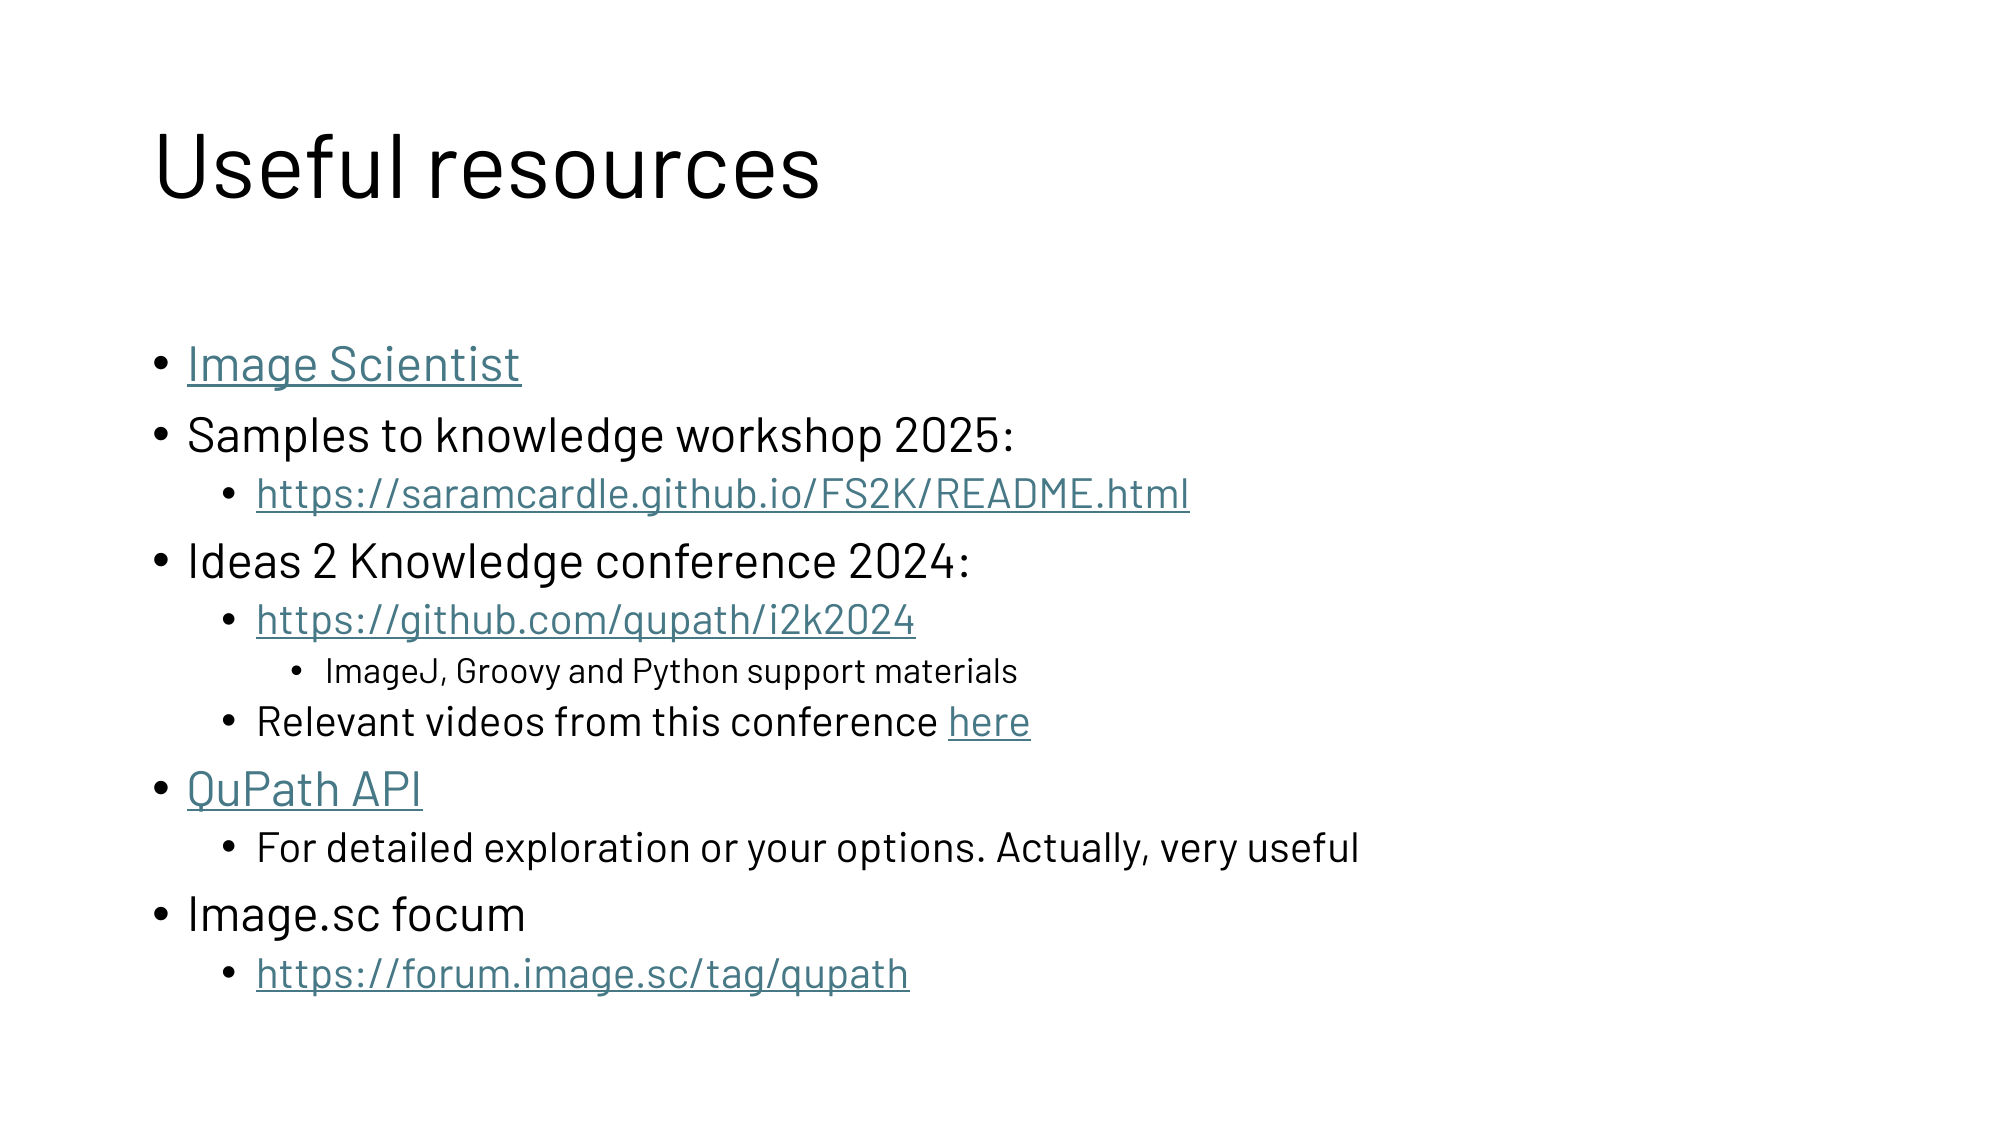

# Useful resources
Image Scientist
Samples to knowledge workshop 2025:
https://saramcardle.github.io/FS2K/README.html
Ideas 2 Knowledge conference 2024:
https://github.com/qupath/i2k2024
ImageJ, Groovy and Python support materials
Relevant videos from this conference here
QuPath API
For detailed exploration or your options. Actually, very useful
Image.sc focum
https://forum.image.sc/tag/qupath